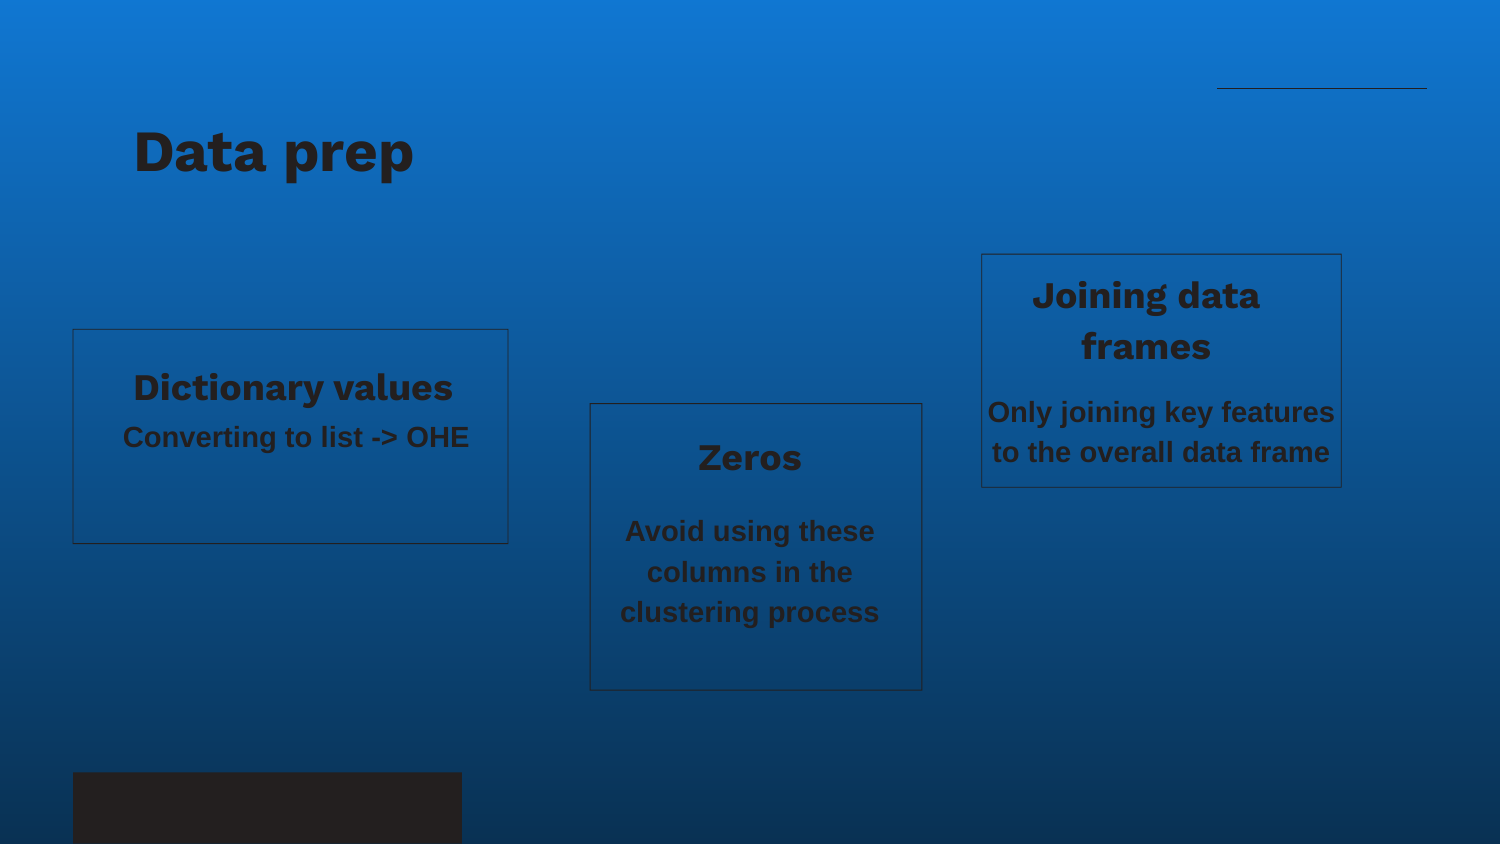

# Data prep
Joining data frames

Dictionary values

Zeros
Only joining key features to the overall data frame
Converting to list -> OHE

Avoid using these columns in the clustering process